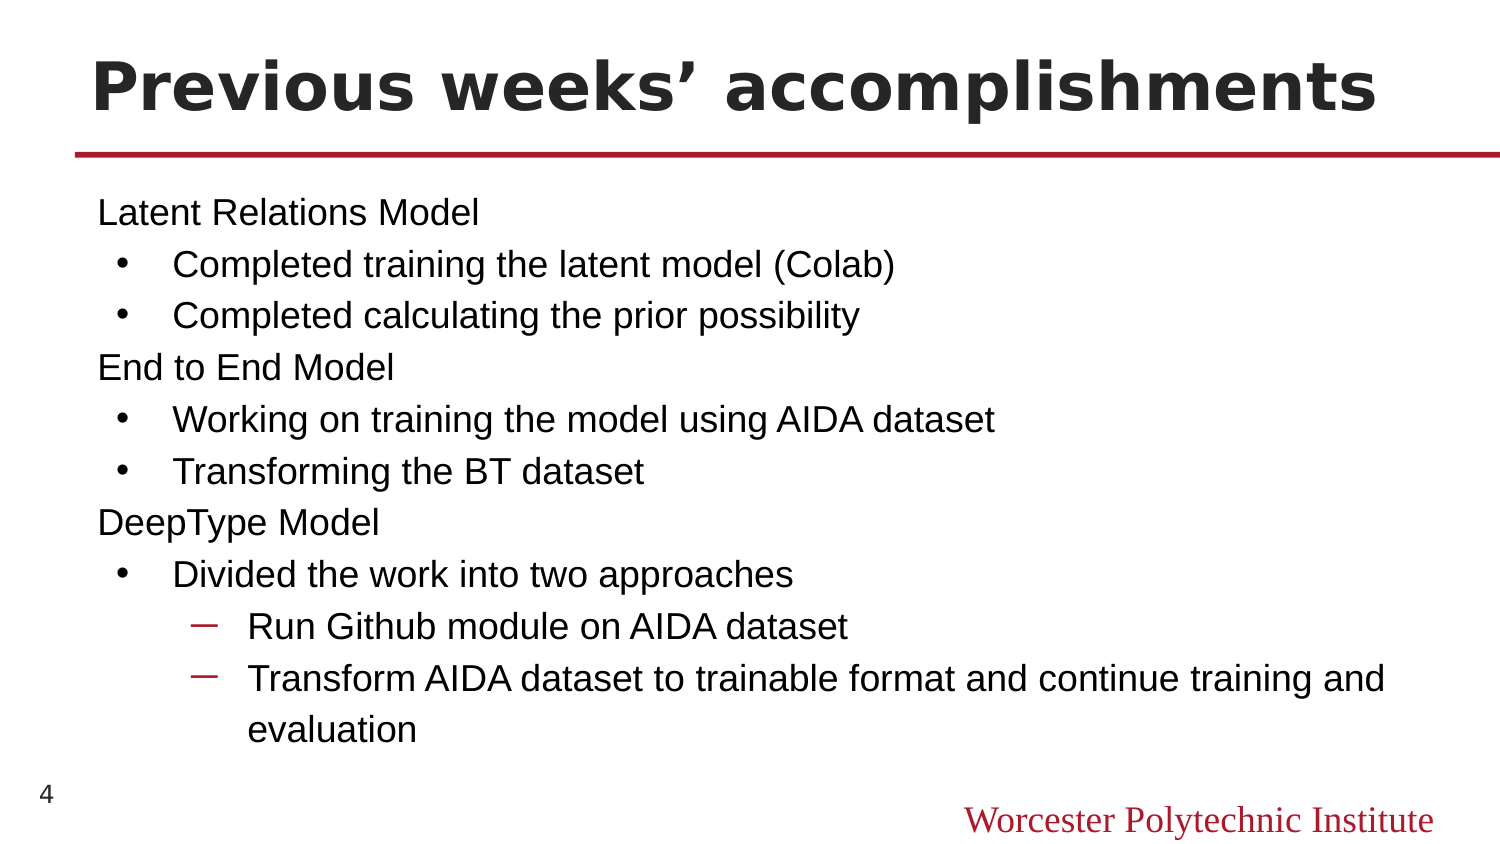

# Previous weeks’ accomplishments
Latent Relations Model
Completed training the latent model (Colab)
Completed calculating the prior possibility
End to End Model
Working on training the model using AIDA dataset
Transforming the BT dataset
DeepType Model
Divided the work into two approaches
Run Github module on AIDA dataset
Transform AIDA dataset to trainable format and continue training and evaluation

4